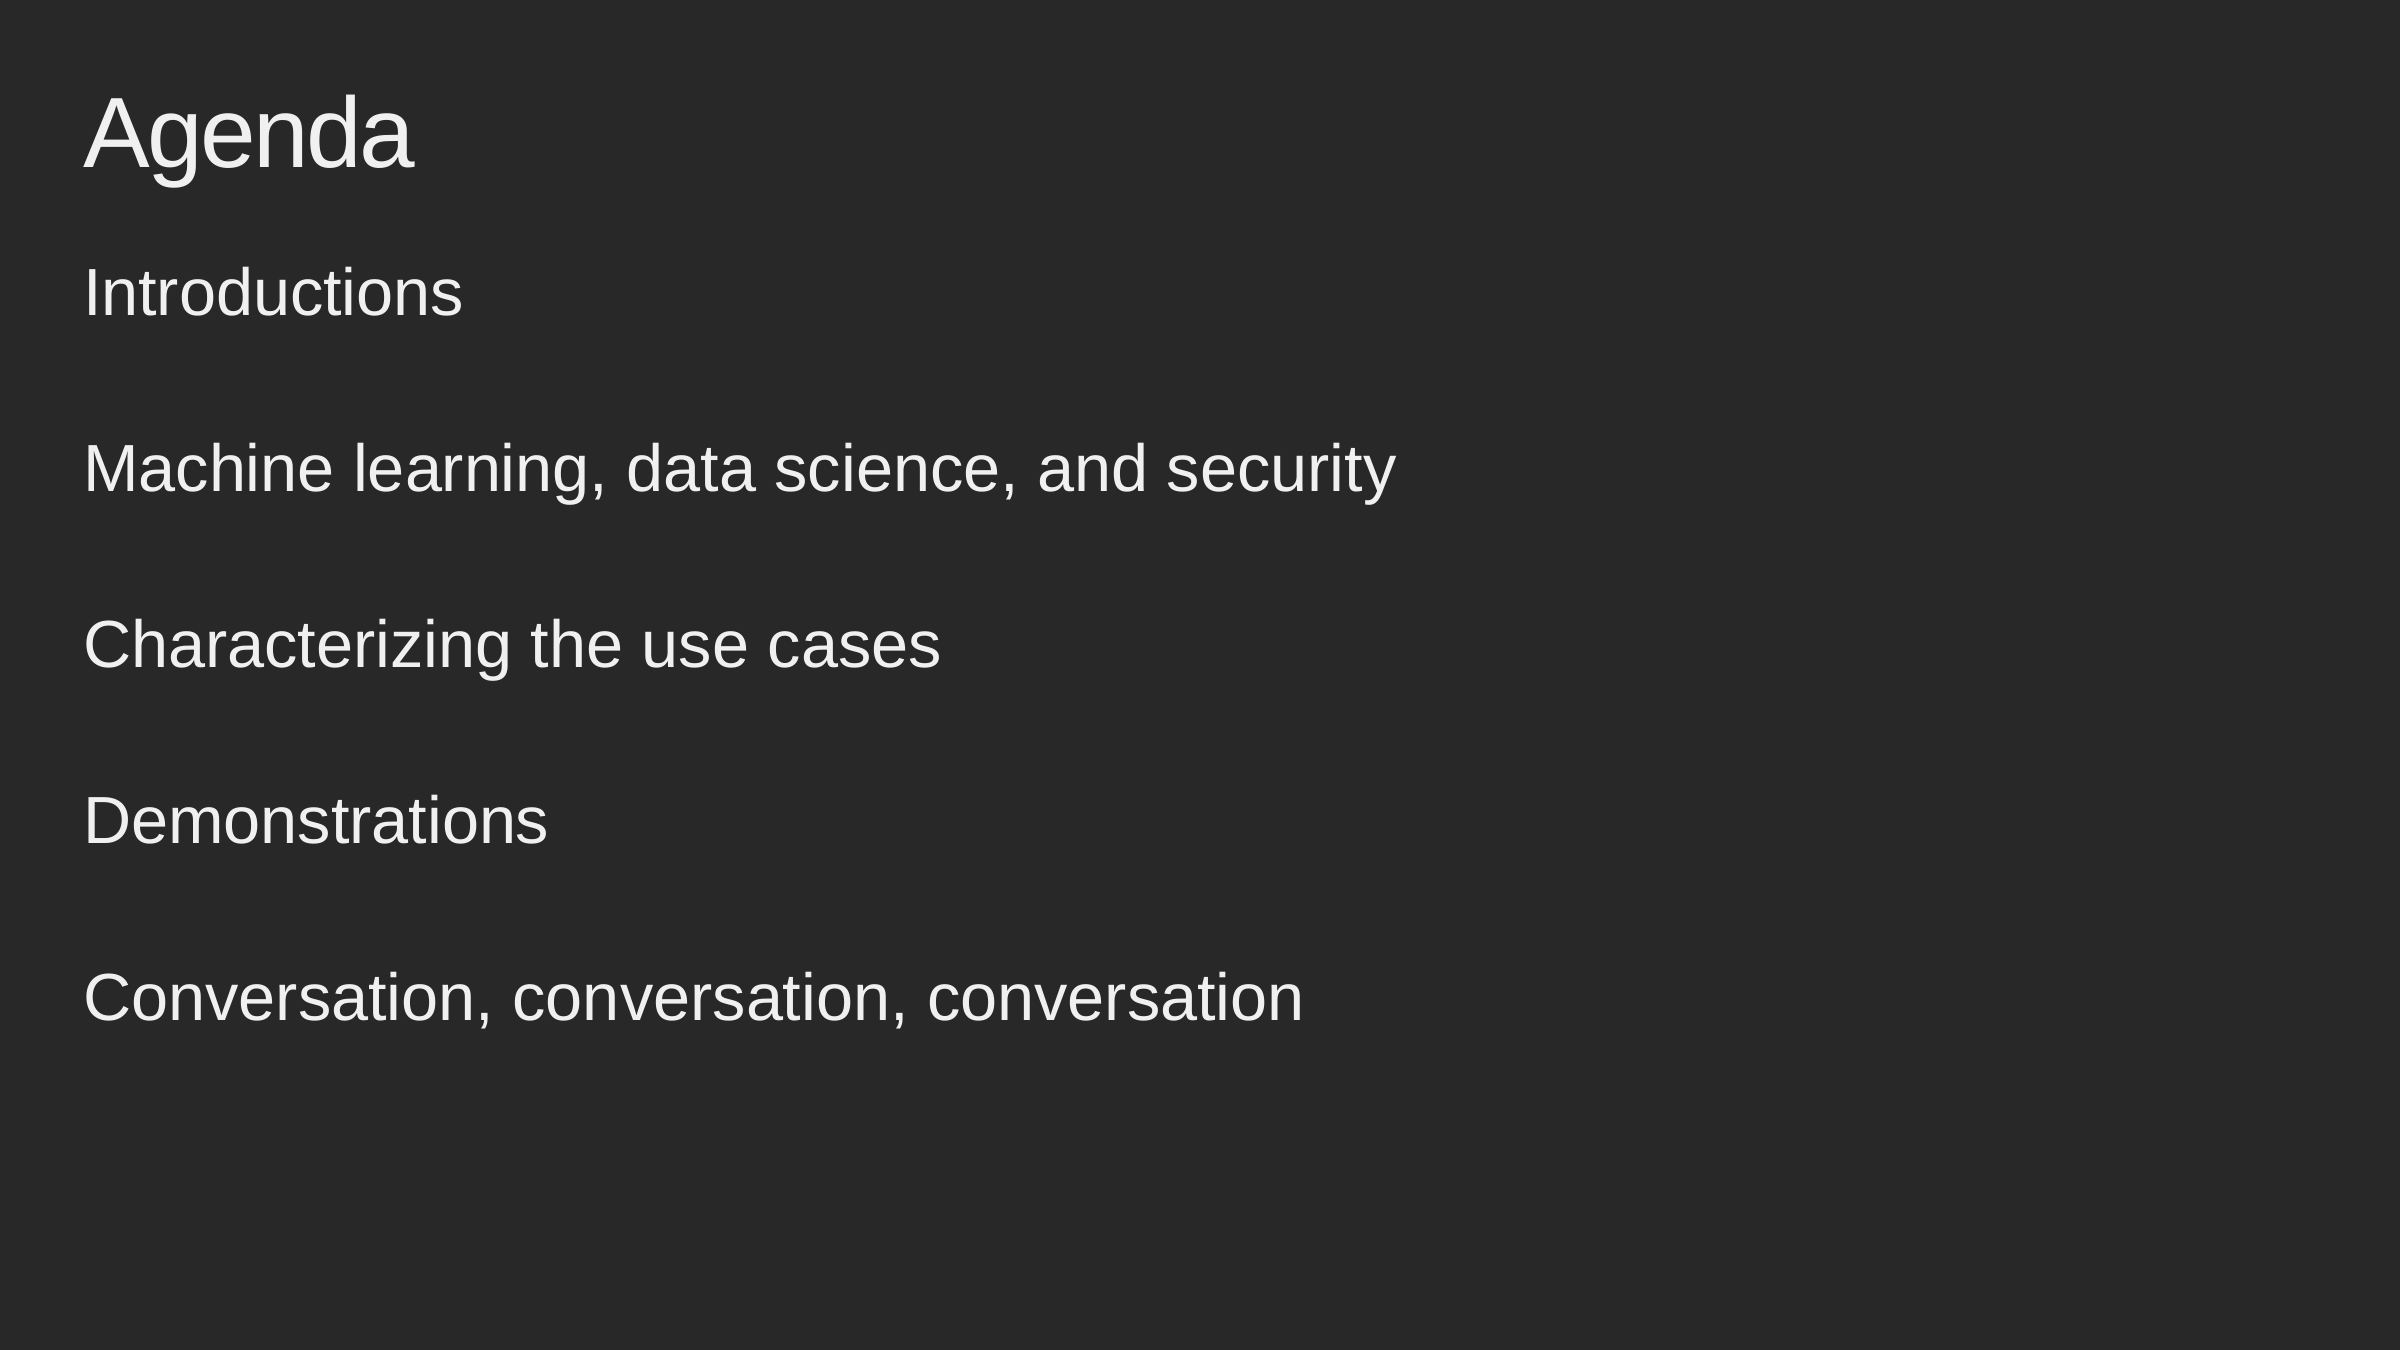

# Agenda
Introductions
Machine learning, data science, and security
Characterizing the use cases
Demonstrations
Conversation, conversation, conversation